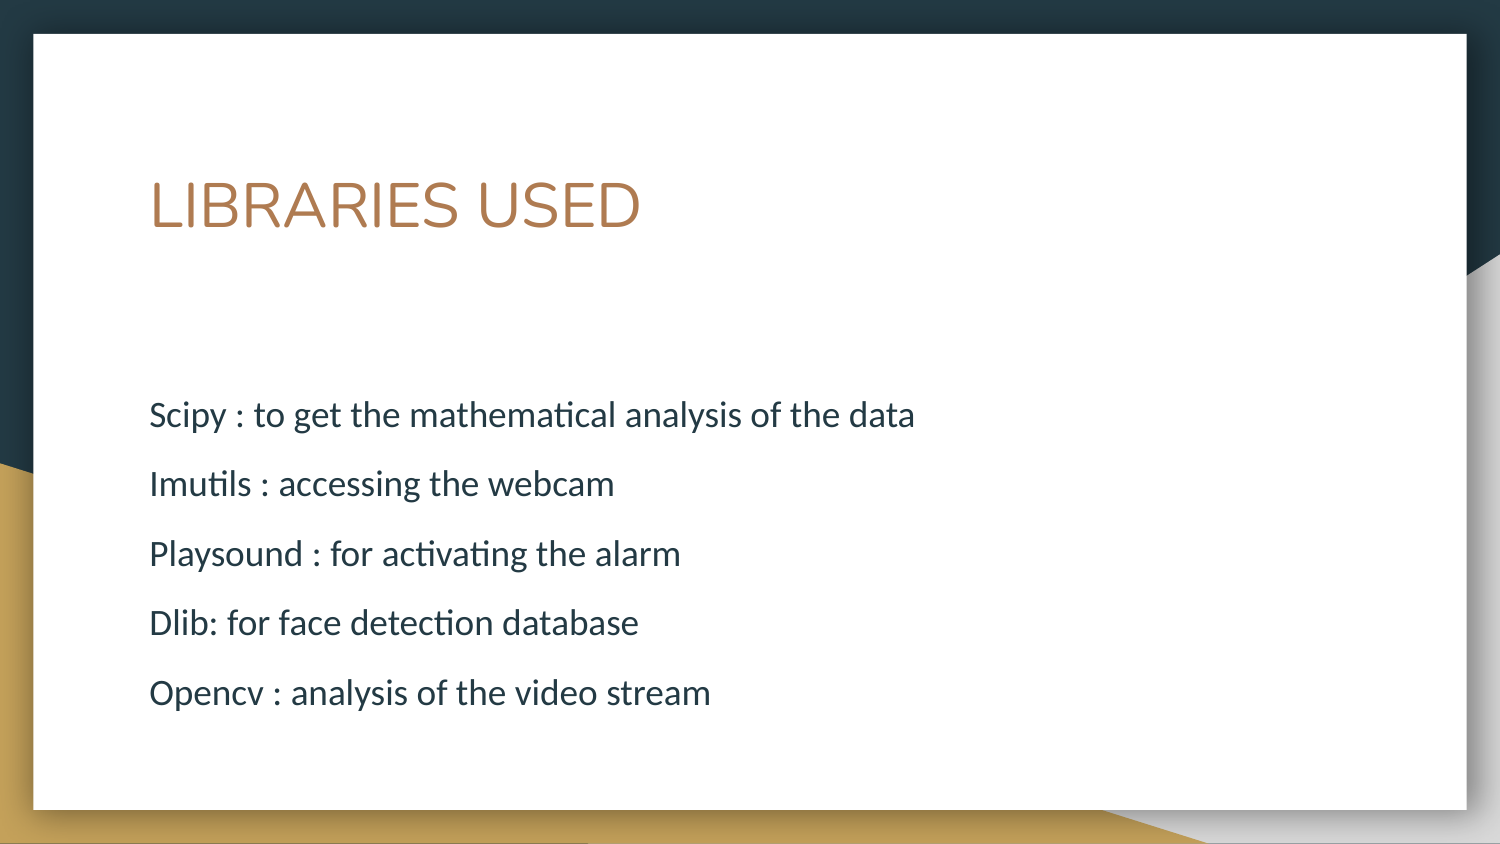

# LIBRARIES USED

Scipy : to get the mathematical analysis of the data
Imutils : accessing the webcam
Playsound : for activating the alarm
Dlib: for face detection database
Opencv : analysis of the video stream